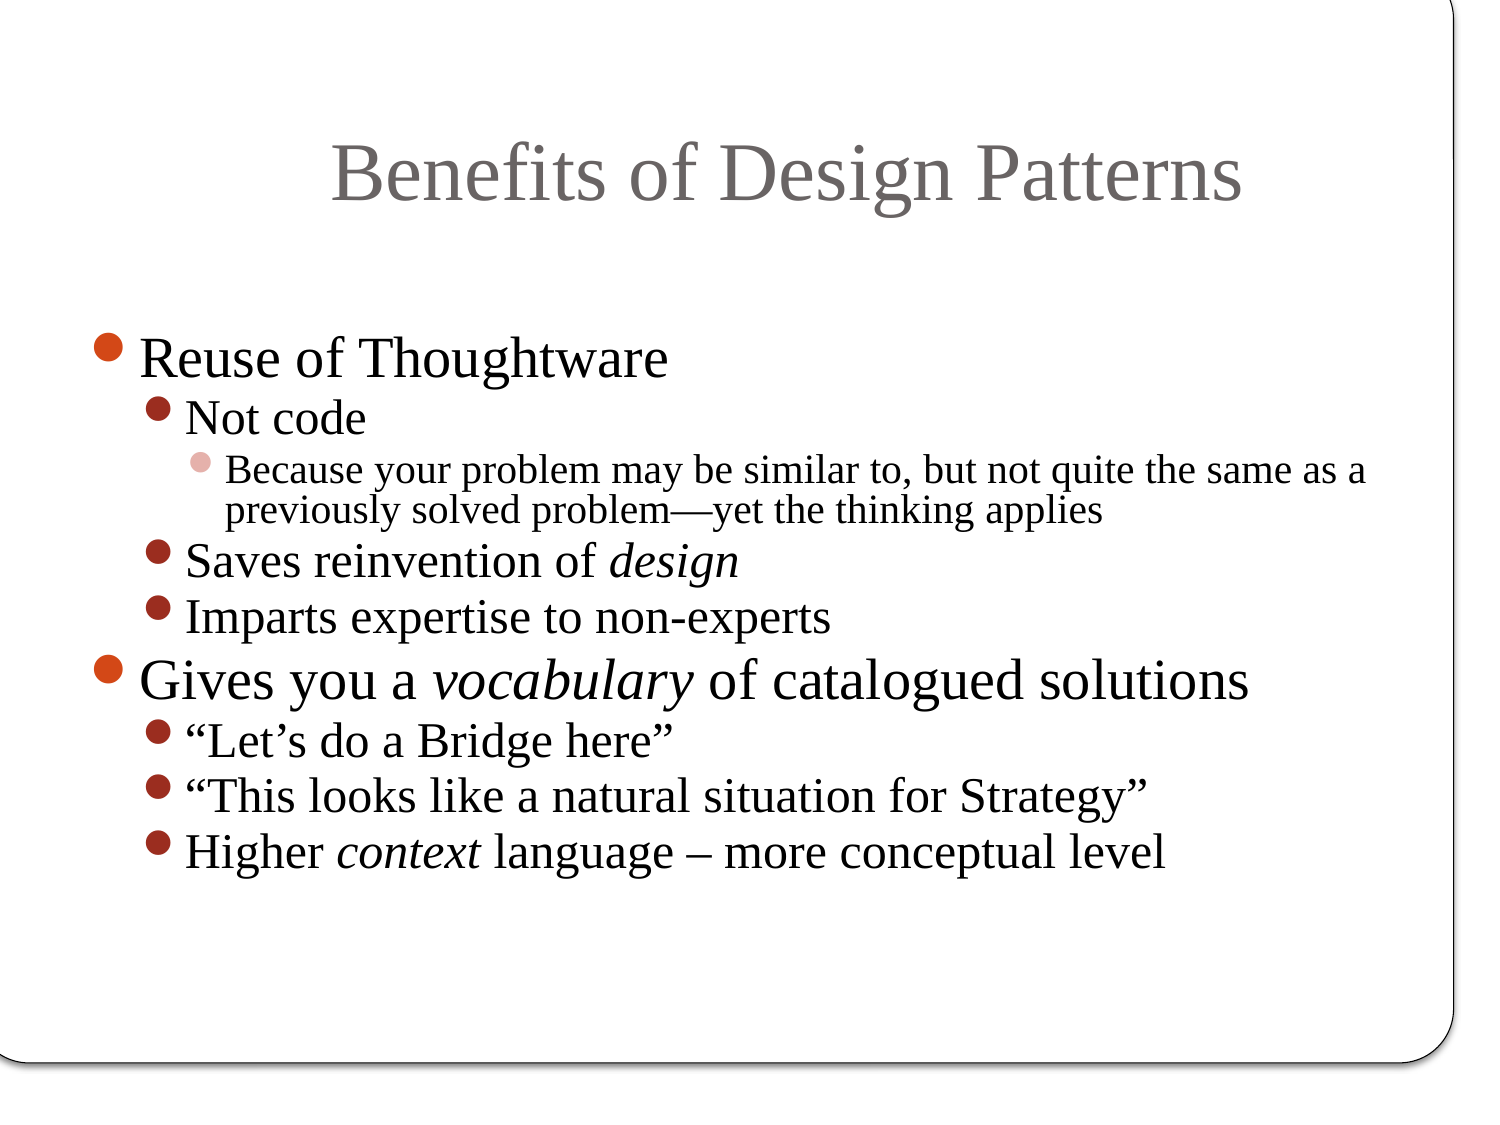

# Benefits of Design Patterns
Reuse of Thoughtware
Not code
Because your problem may be similar to, but not quite the same as a previously solved problem—yet the thinking applies
Saves reinvention of design
Imparts expertise to non-experts
Gives you a vocabulary of catalogued solutions
“Let’s do a Bridge here”
“This looks like a natural situation for Strategy”
Higher context language – more conceptual level